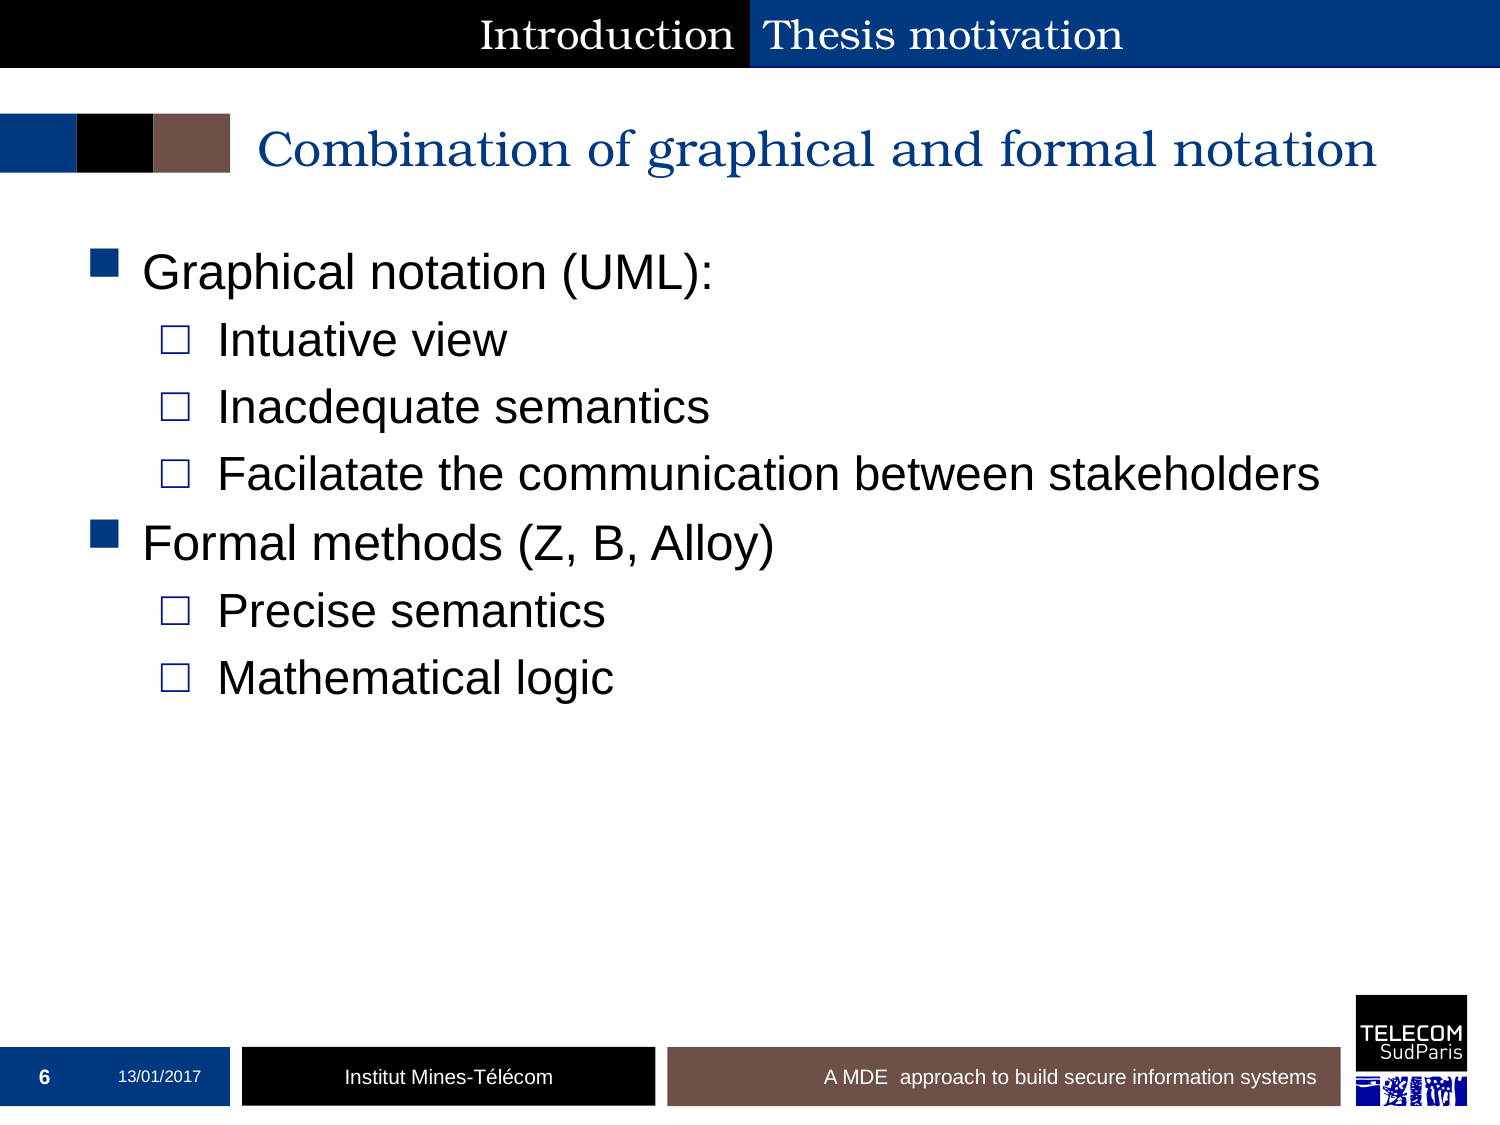

Introduction
Thesis motivation
# Combination of graphical and formal notation
Graphical notation (UML):
Intuative view
Inacdequate semantics
Facilatate the communication between stakeholders
Formal methods (Z, B, Alloy)
Precise semantics
Mathematical logic
6
13/01/2017
A MDE  approach to build secure information systems